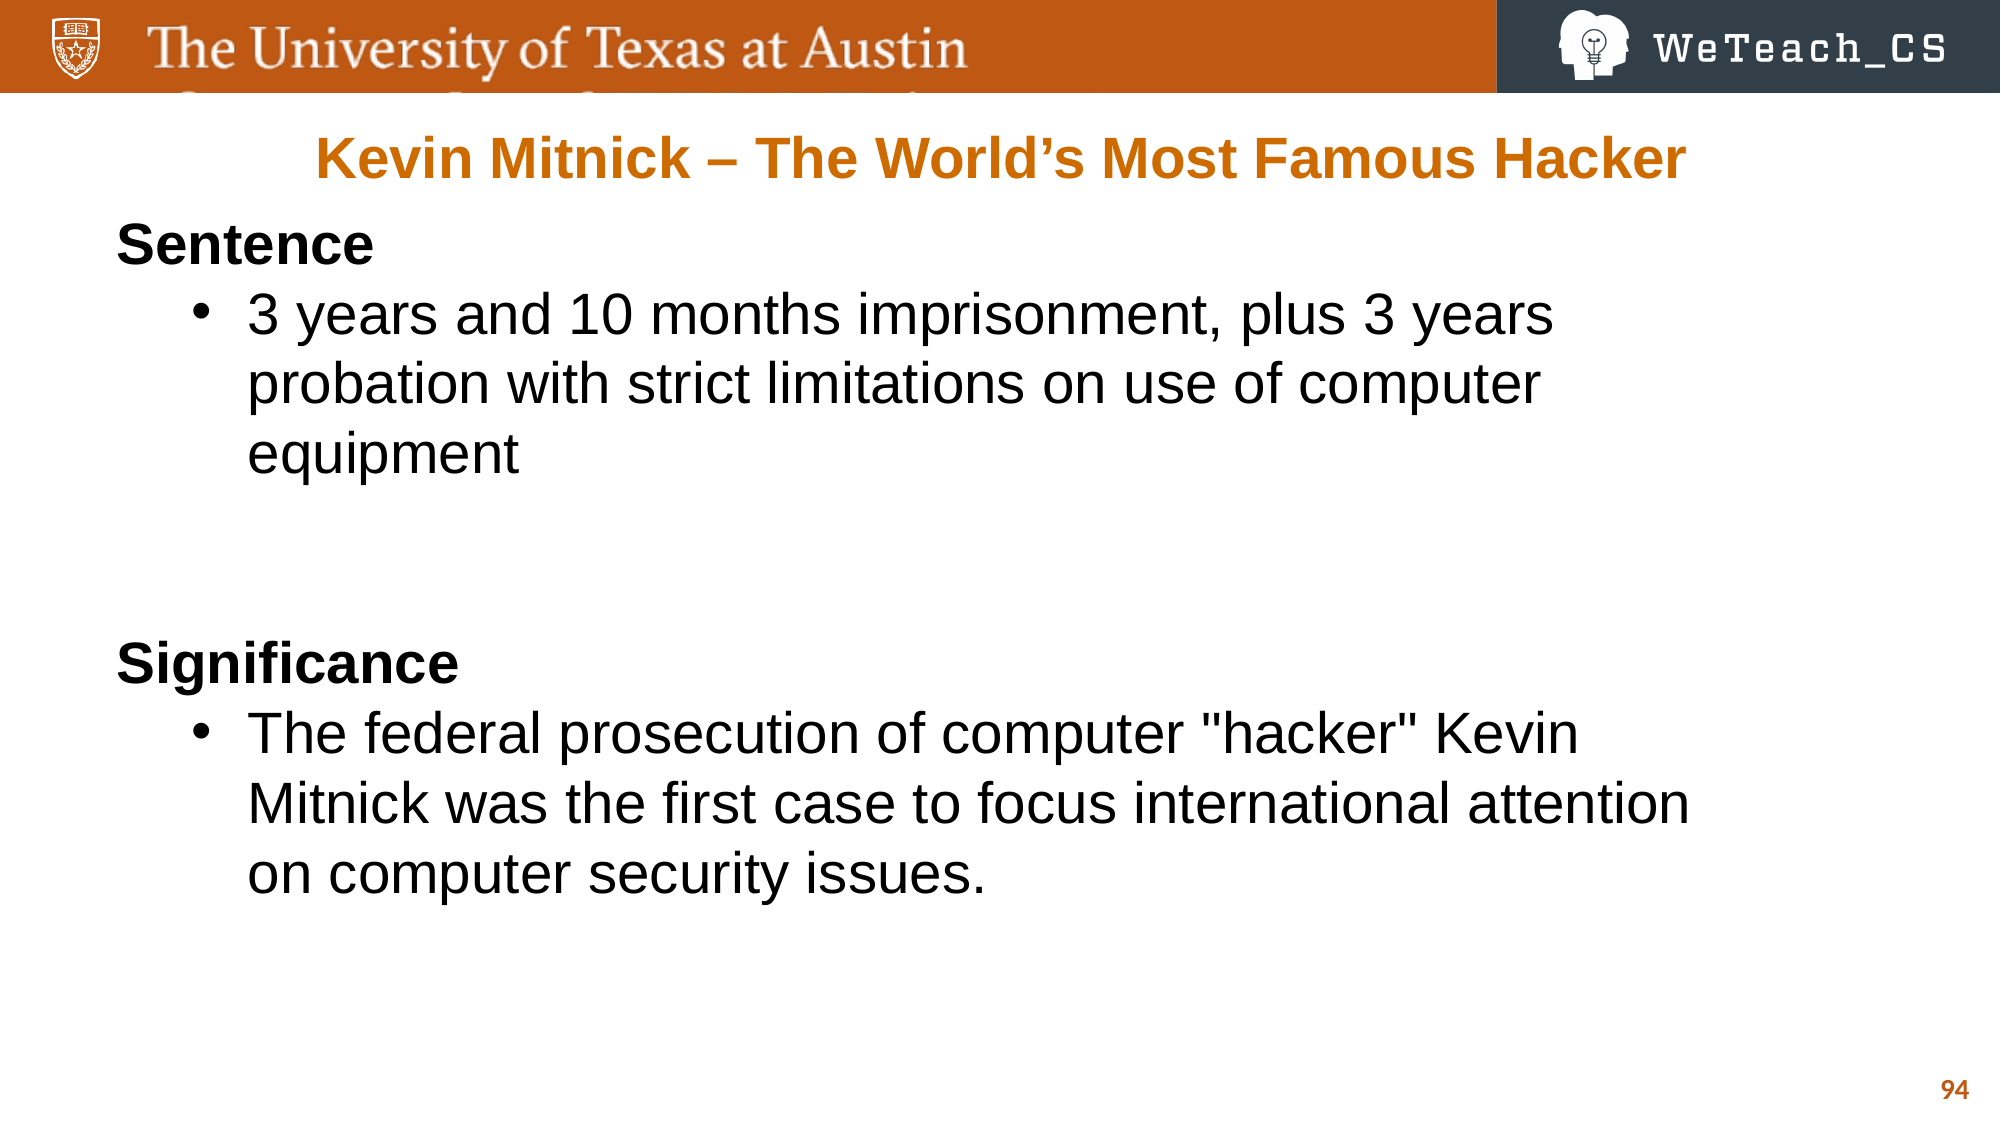

Kevin Mitnick – The World’s Most Famous Hacker
Sentence
3 years and 10 months imprisonment, plus 3 years probation with strict limitations on use of computer equipment

Significance
The federal prosecution of computer "hacker" Kevin Mitnick was the first case to focus international attention on computer security issues.